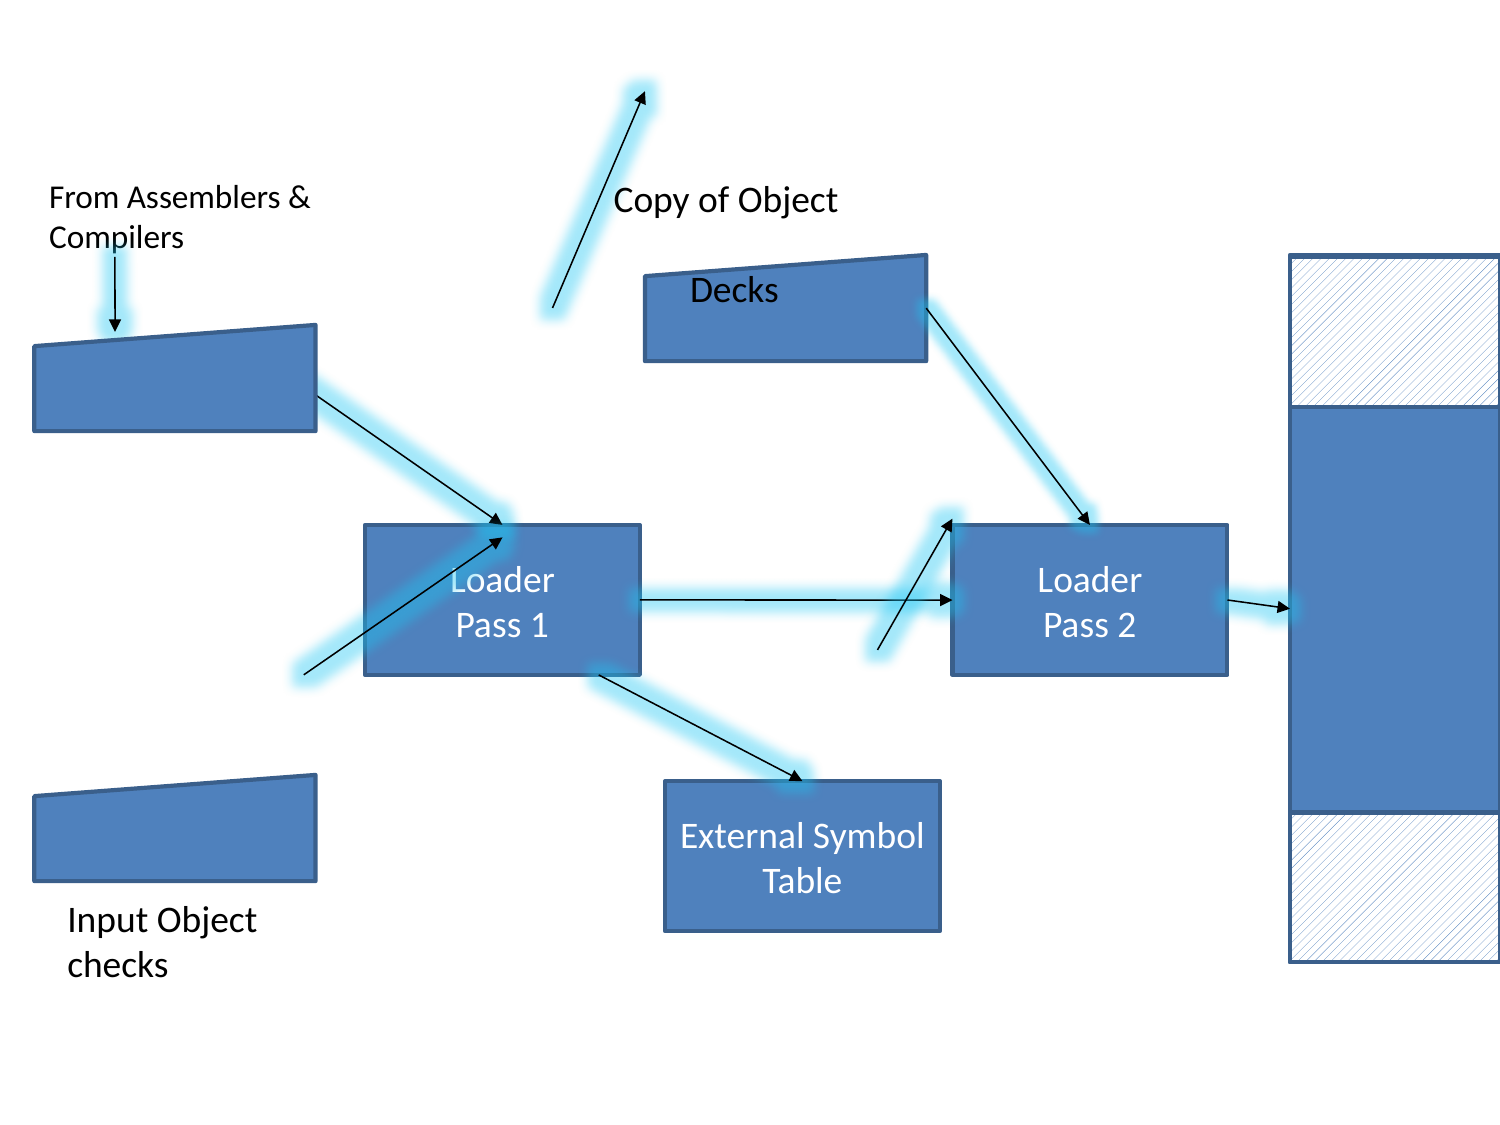

From Assemblers & Compilers
Copy of Object
         Decks

Loader
Pass 1

Loader
Pass 2

External Symbol Table

Input Object checks